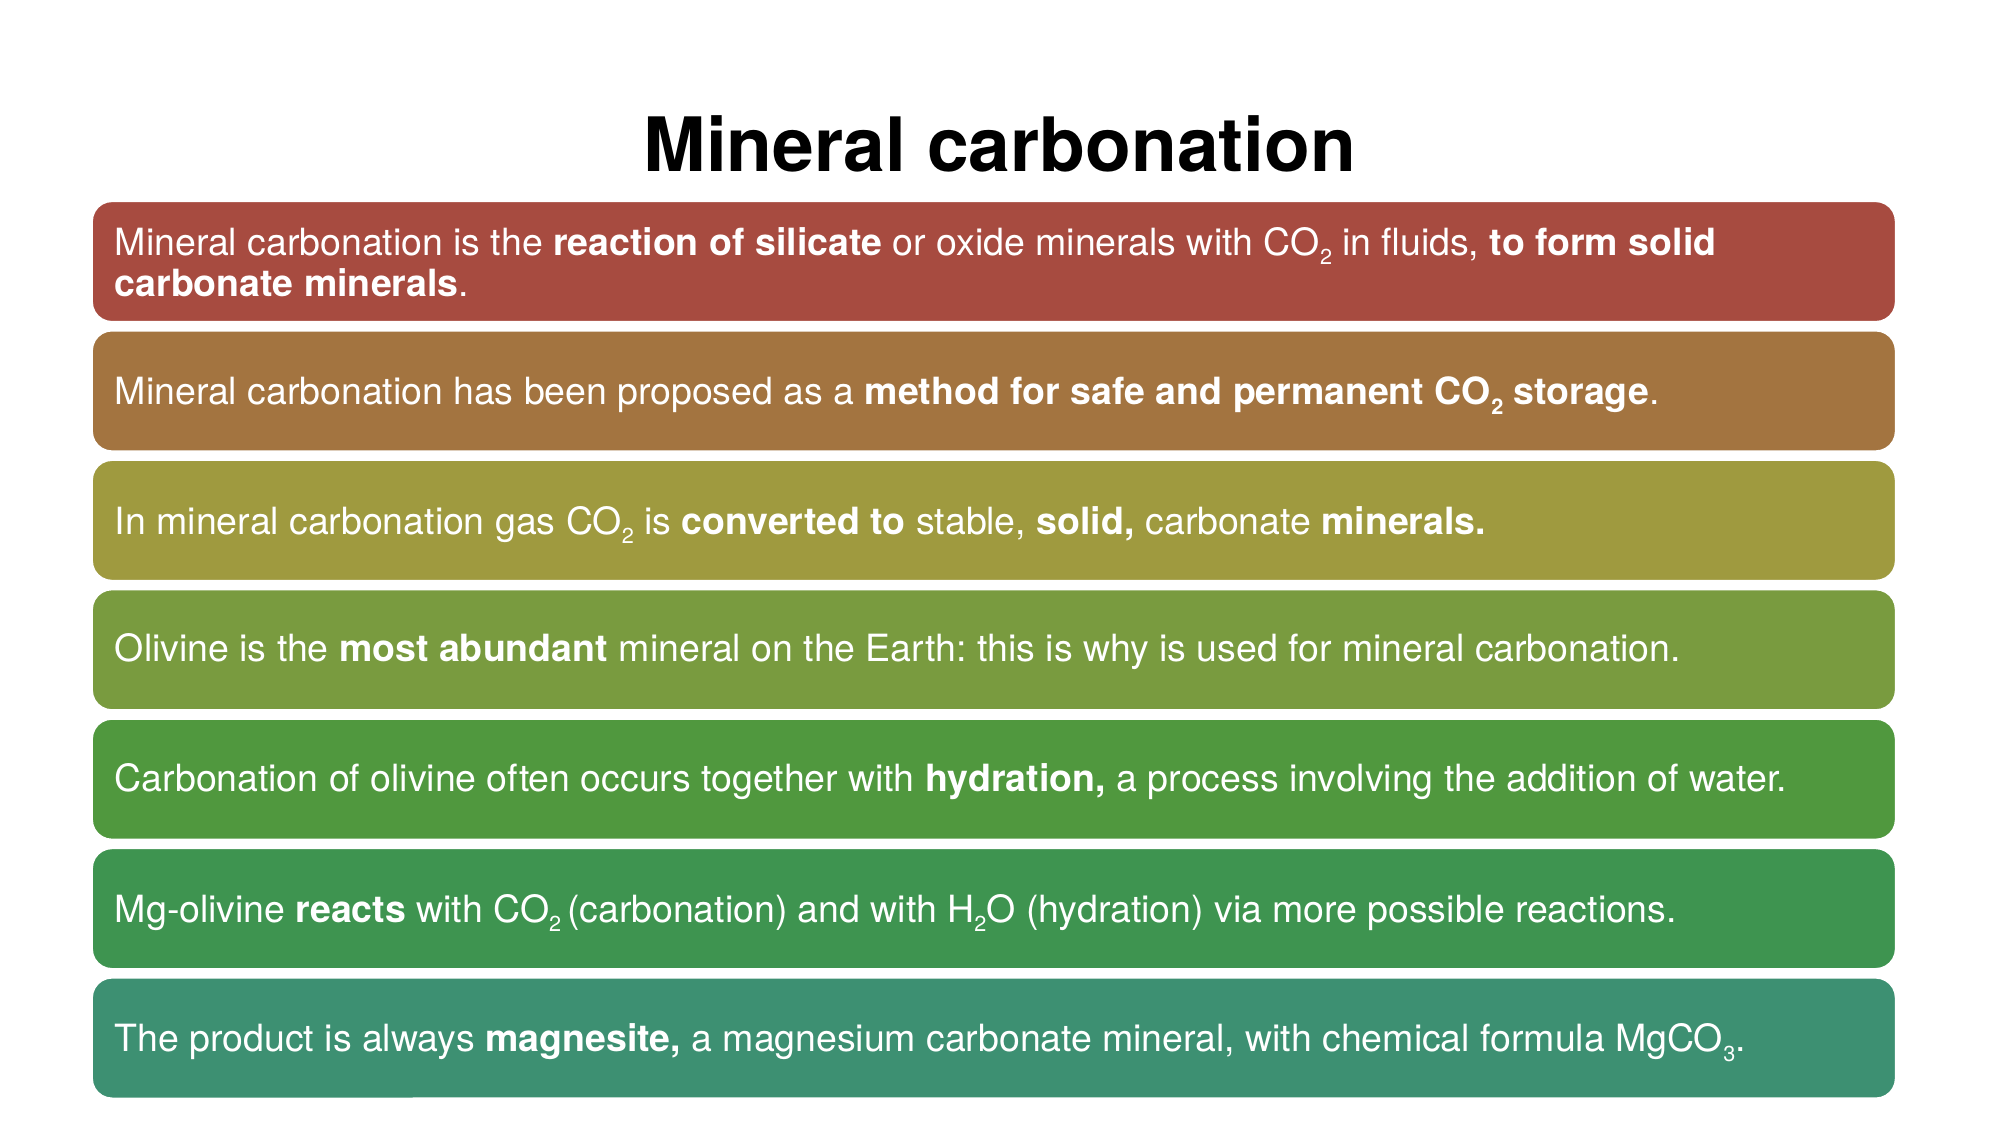

# Mineral carbonation
Mineral carbonation is the reaction of silicate or oxide minerals with CO2 in fluids, to form solid carbonate minerals.
Mineral carbonation has been proposed as a method for safe and permanent CO2 storage.
In mineral carbonation gas CO2 is converted to stable, solid, carbonate minerals.
Olivine is the most abundant mineral on the Earth: this is why is used for mineral carbonation.
Carbonation of olivine often occurs together with hydration, a process involving the addition of water.
Mg-olivine reacts with CO2 (carbonation) and with H2O (hydration) via more possible reactions.
The product is always magnesite, a magnesium carbonate mineral, with chemical formula MgCO3.